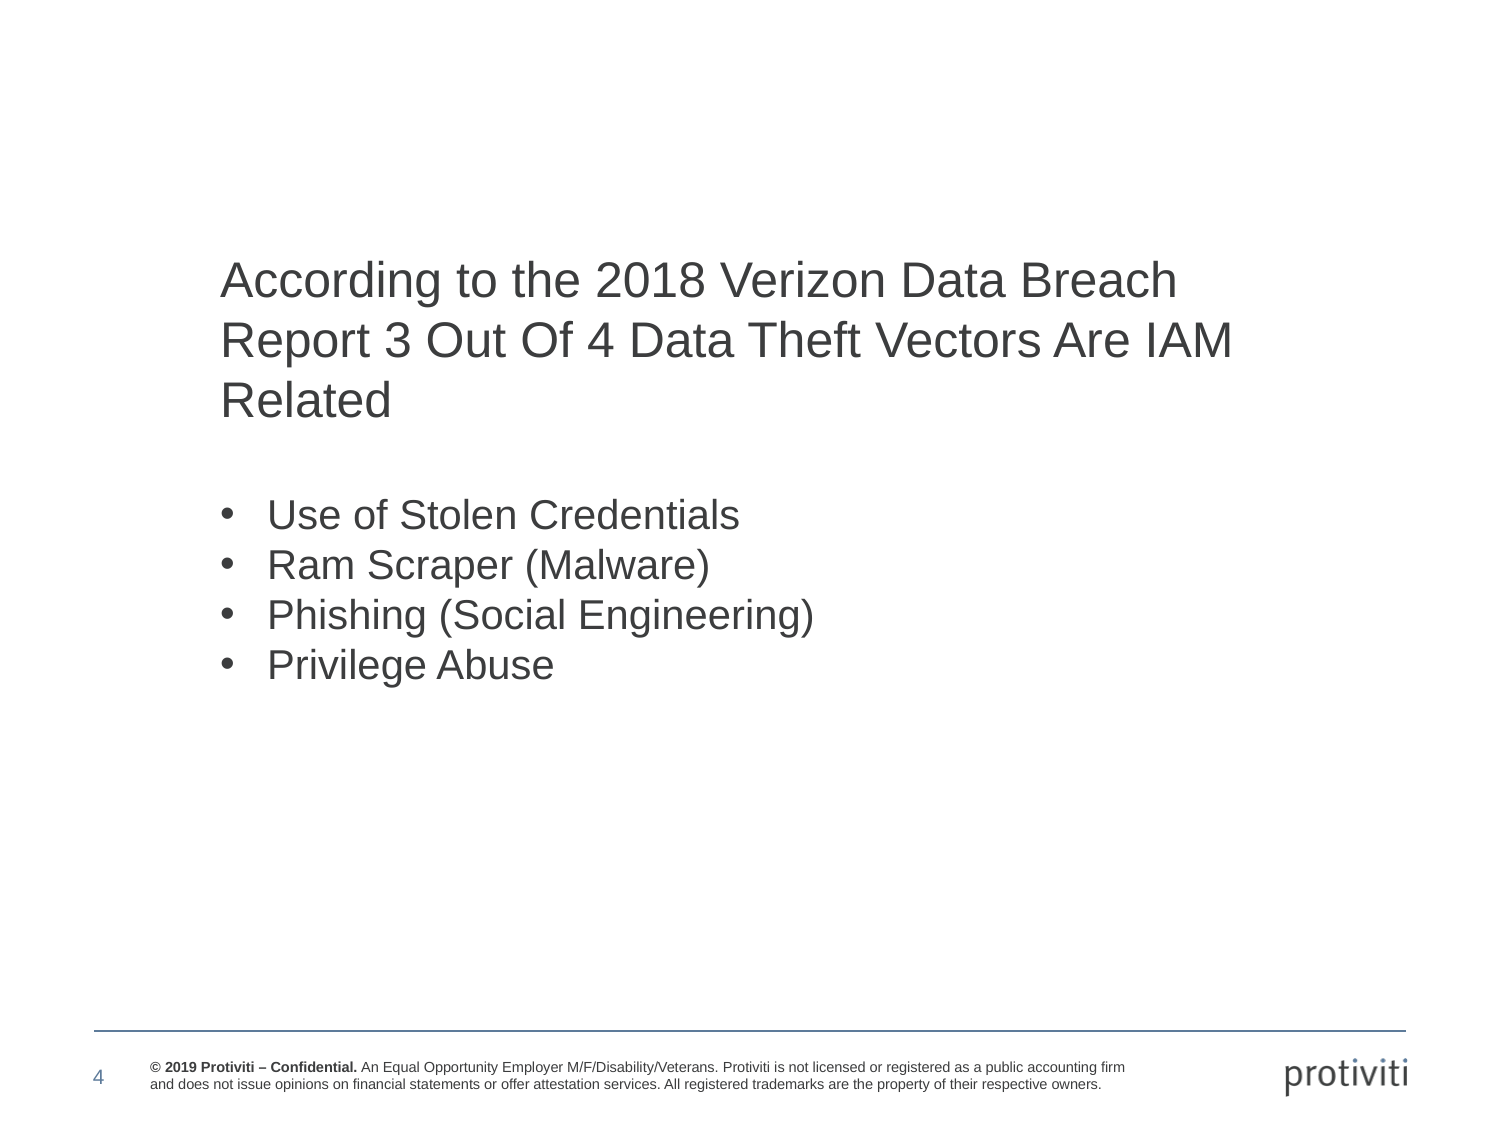

According to the 2018 Verizon Data Breach Report 3 Out Of 4 Data Theft Vectors Are IAM Related

Use of Stolen Credentials
Ram Scraper (Malware)
Phishing (Social Engineering)
Privilege Abuse
4